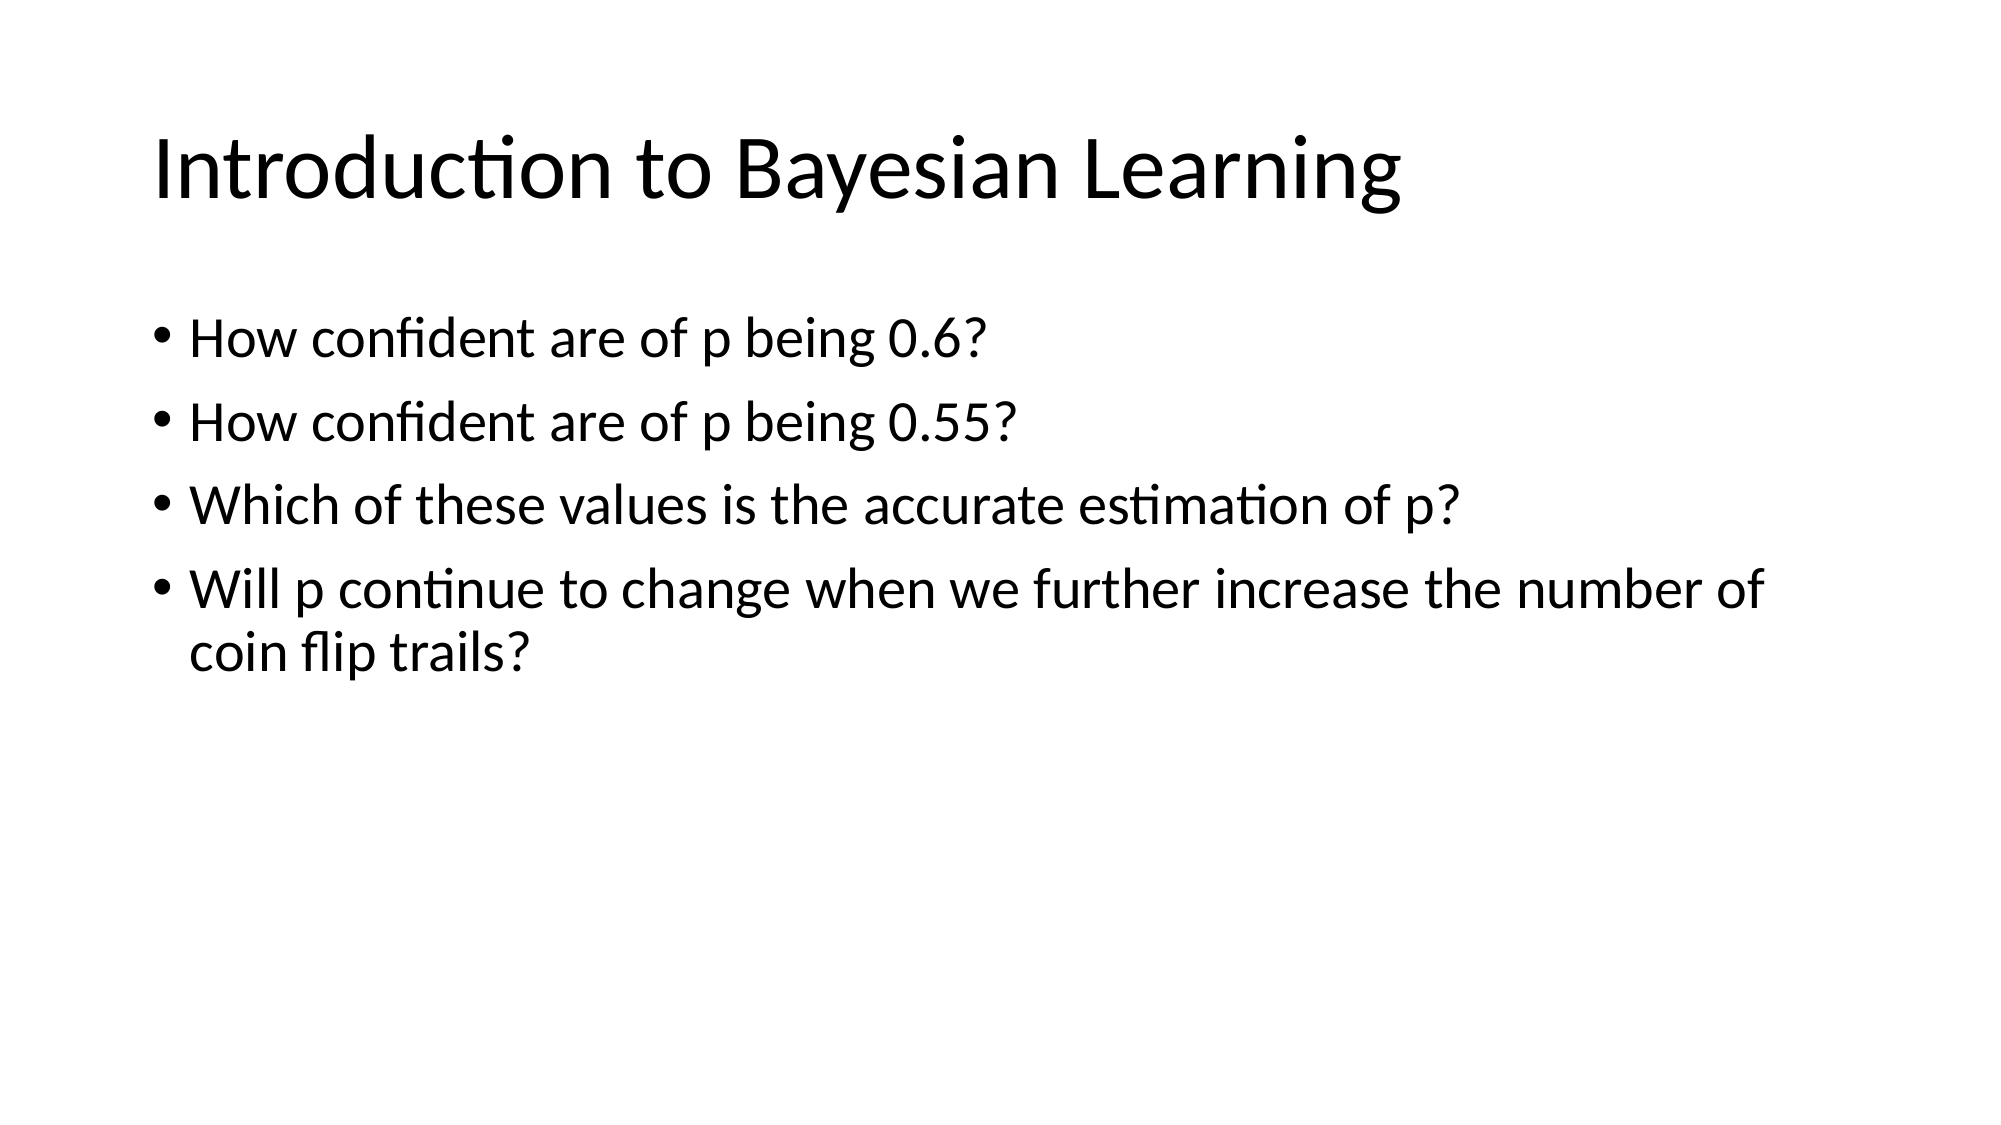

# Introduction to Bayesian Learning
How confident are of p being 0.6?
How confident are of p being 0.55?
Which of these values is the accurate estimation of p?
Will p continue to change when we further increase the number of coin flip trails?